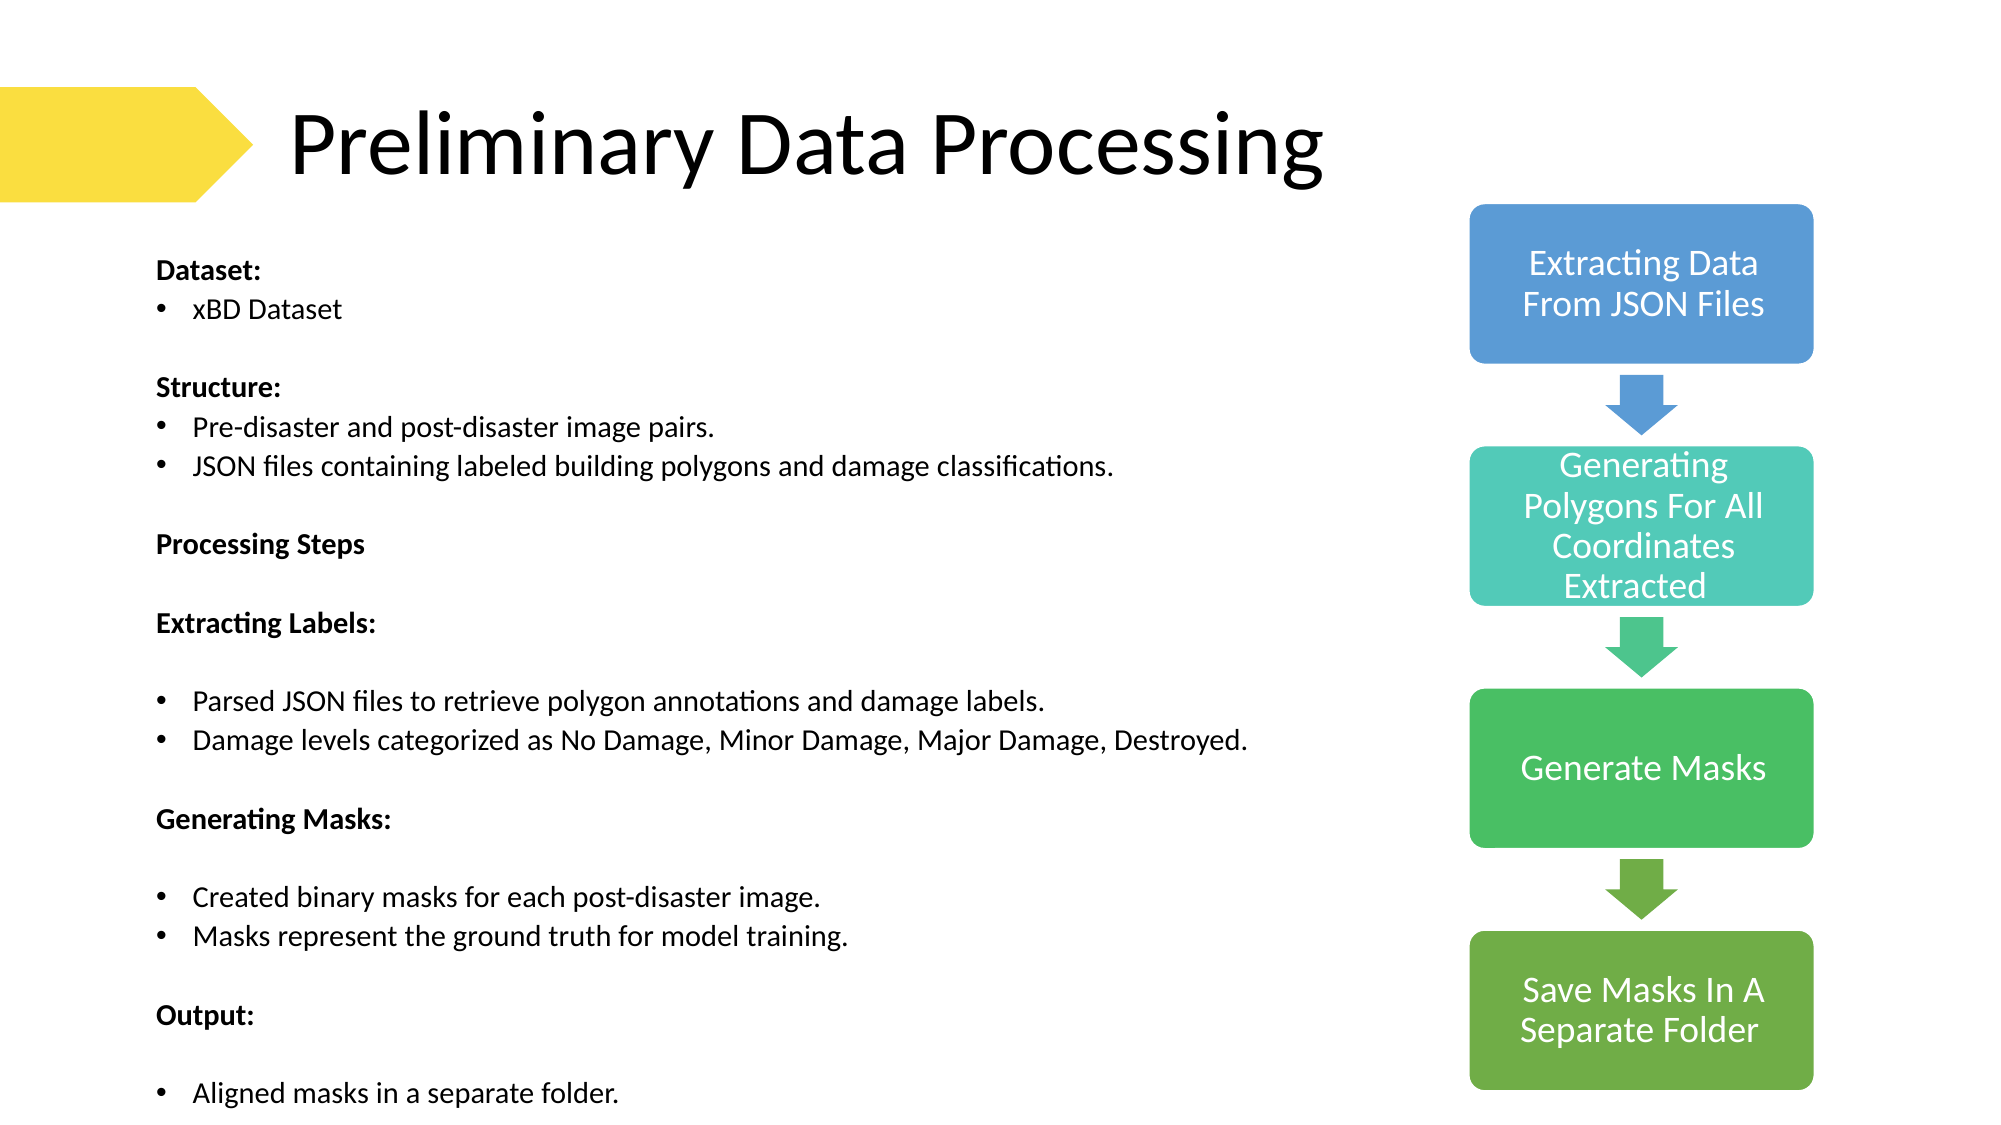

# Preliminary Data Processing

Extracting Data From JSON Files

Generating Polygons For All Coordinates Extracted

Generate Masks

Save Masks In A Separate Folder

Dataset:
xBD Dataset

Structure:
Pre-disaster and post-disaster image pairs.
JSON files containing labeled building polygons and damage classifications.

Processing Steps

Extracting Labels:

Parsed JSON files to retrieve polygon annotations and damage labels.
Damage levels categorized as No Damage, Minor Damage, Major Damage, Destroyed.

Generating Masks:

Created binary masks for each post-disaster image.
Masks represent the ground truth for model training.

Output:

Aligned masks in a separate folder.